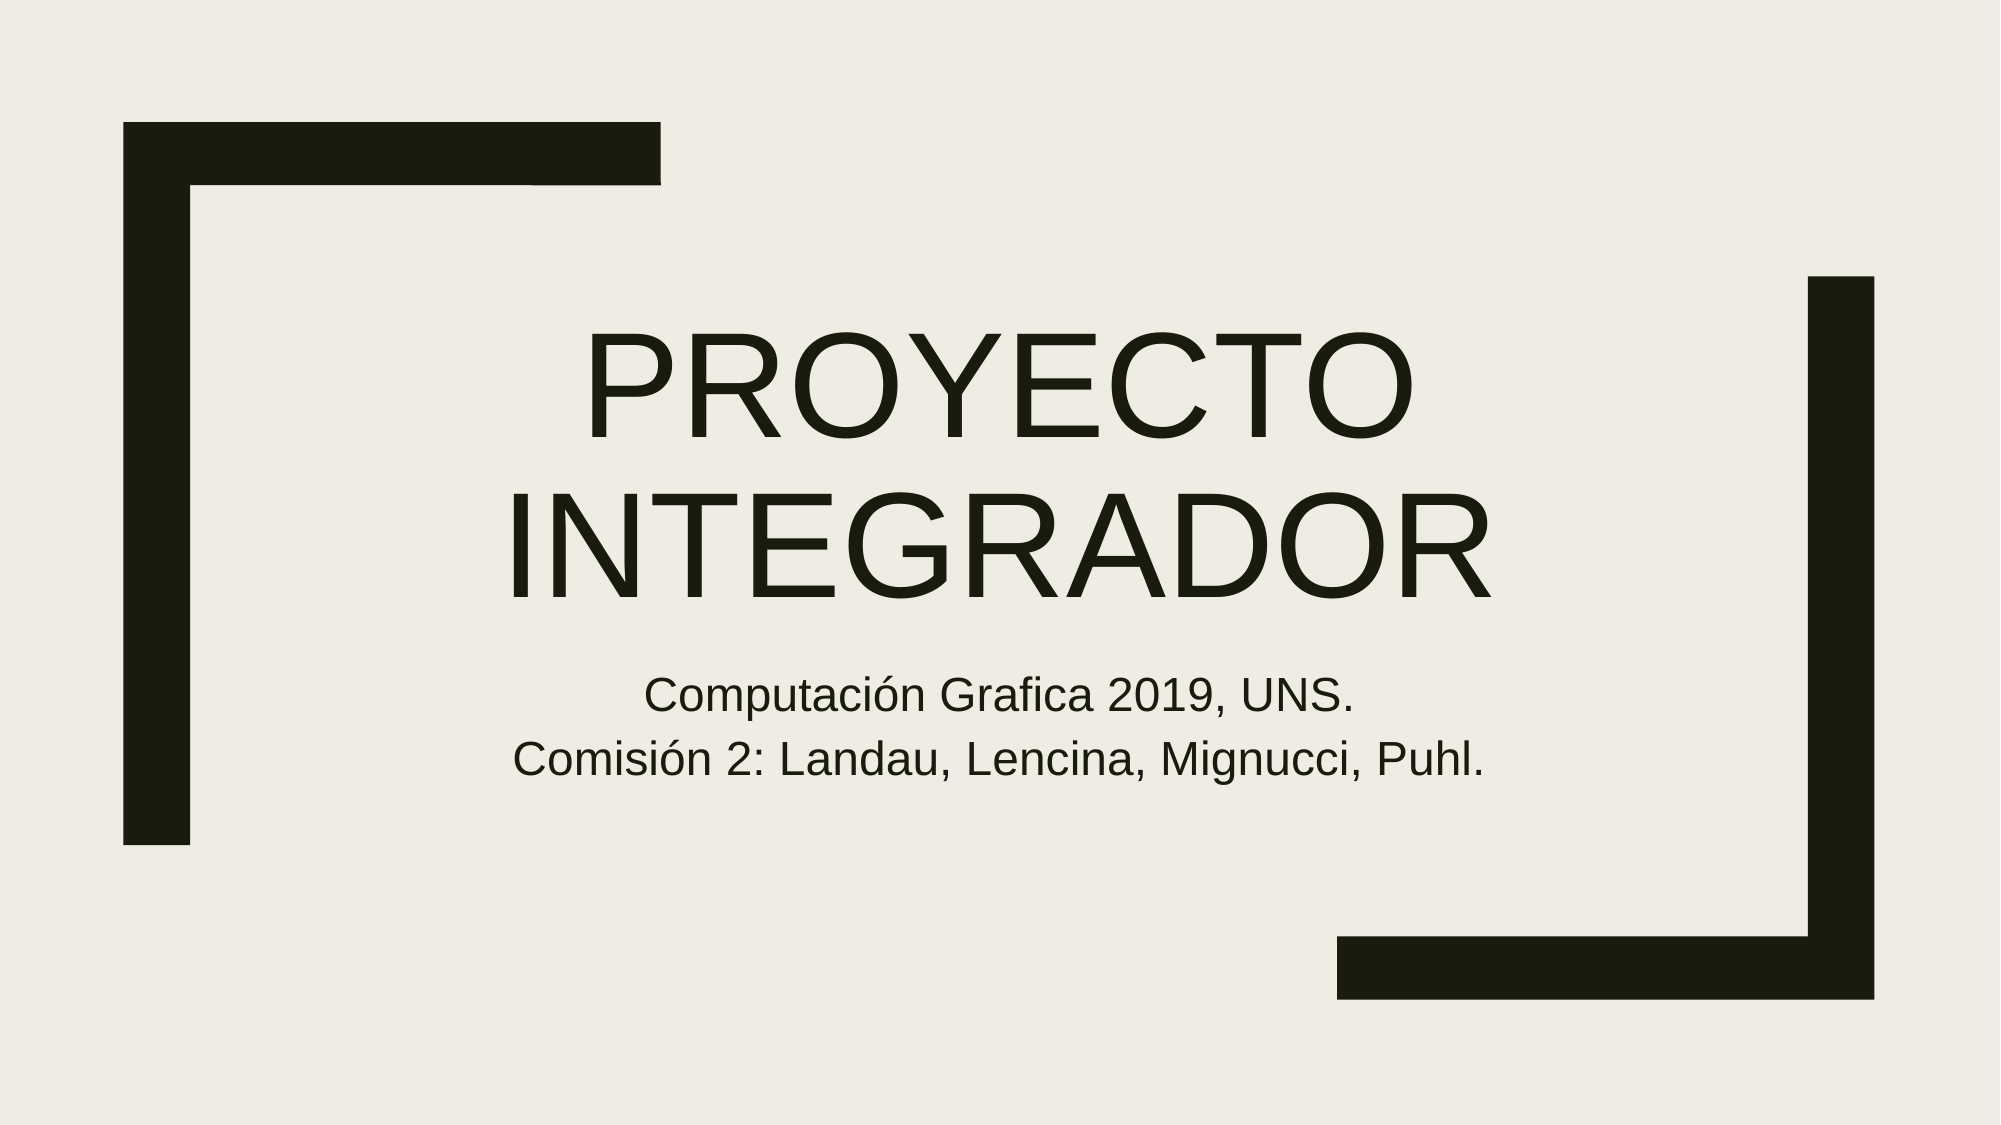

# Proyecto integrador
Computación Grafica 2019, UNS.
Comisión 2: Landau, Lencina, Mignucci, Puhl.